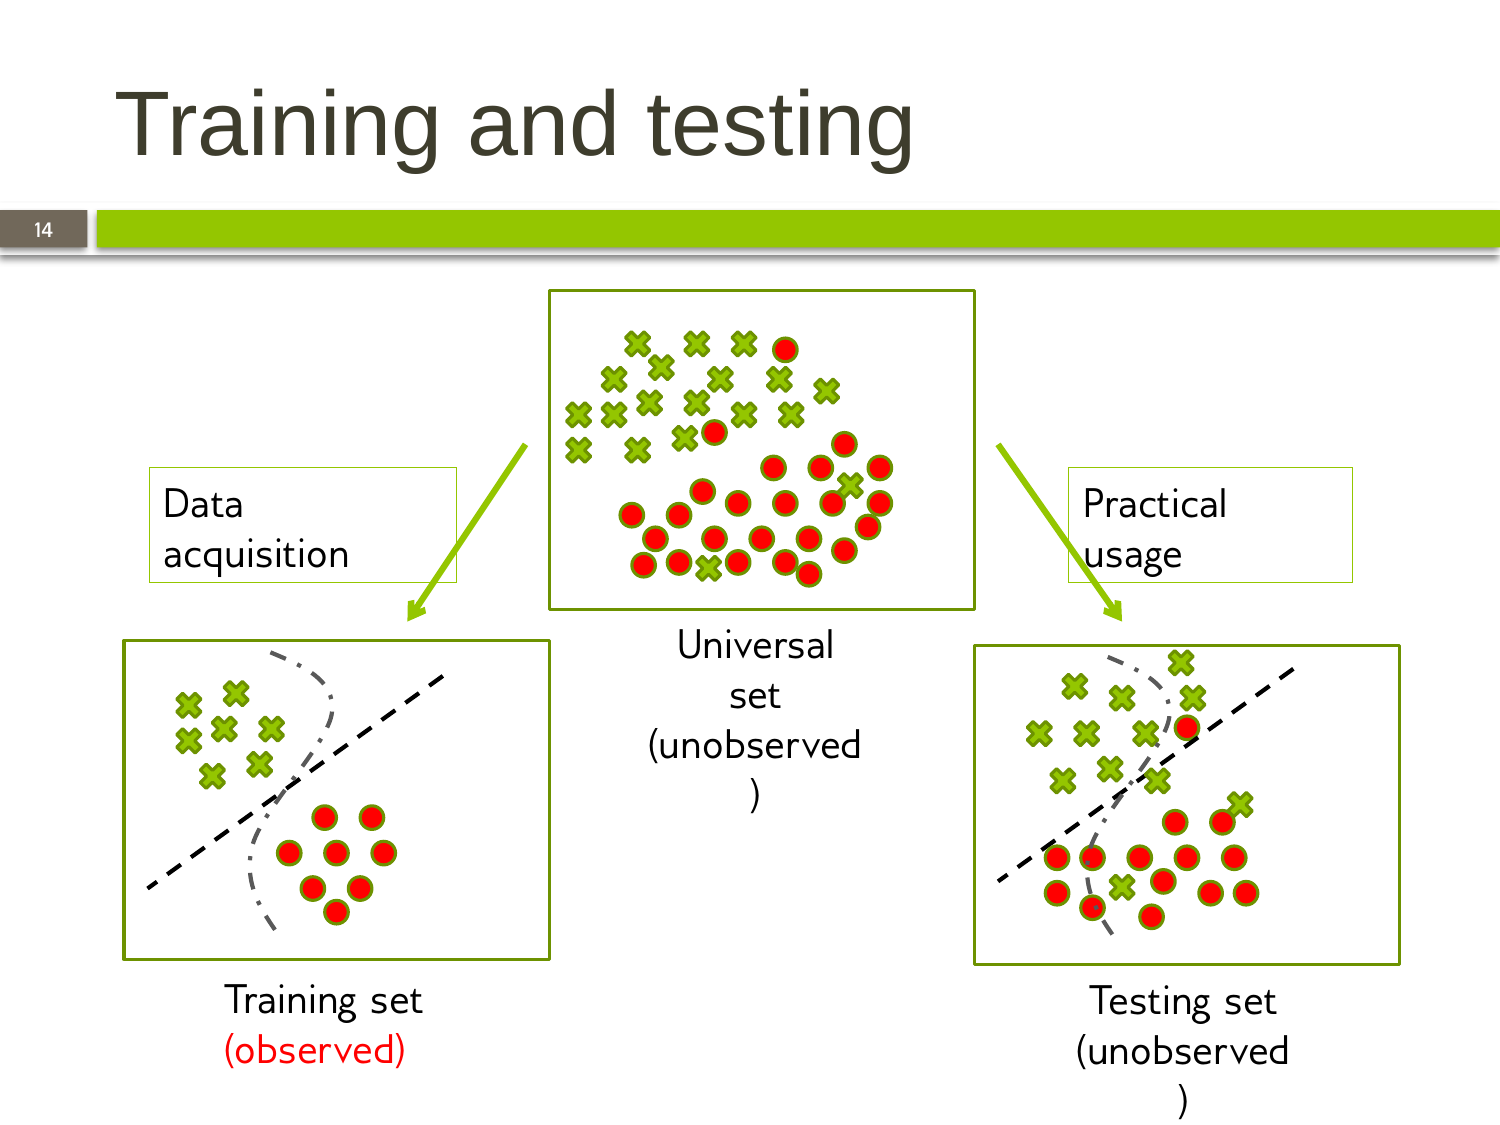

# Training and testing
14

Data acquisition

Practical usage

Universal set
(unobserved)

Training set (observed)
Testing set
(unobserved)